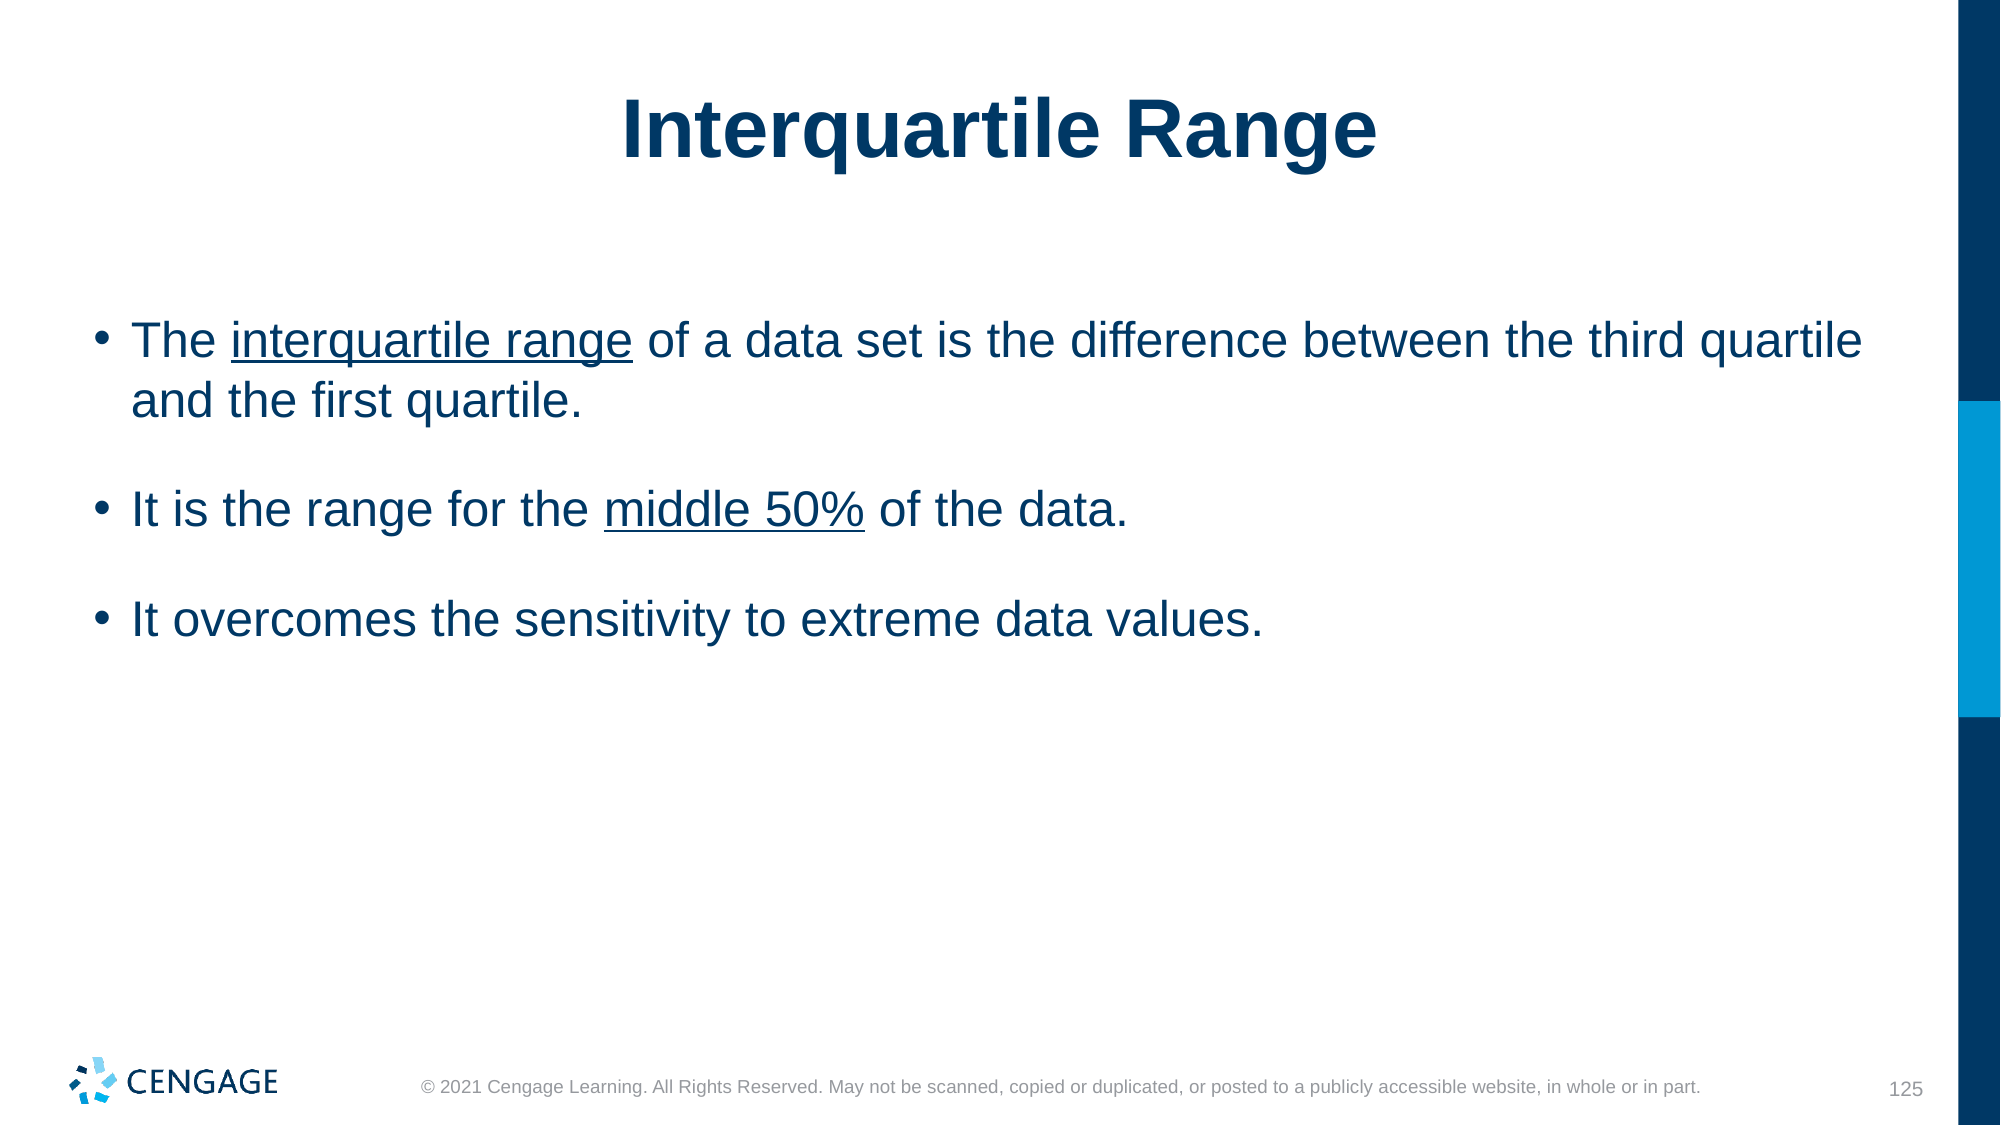

# Interquartile Range
The interquartile range of a data set is the difference between the third quartile and the first quartile.
It is the range for the middle 50% of the data.
It overcomes the sensitivity to extreme data values.